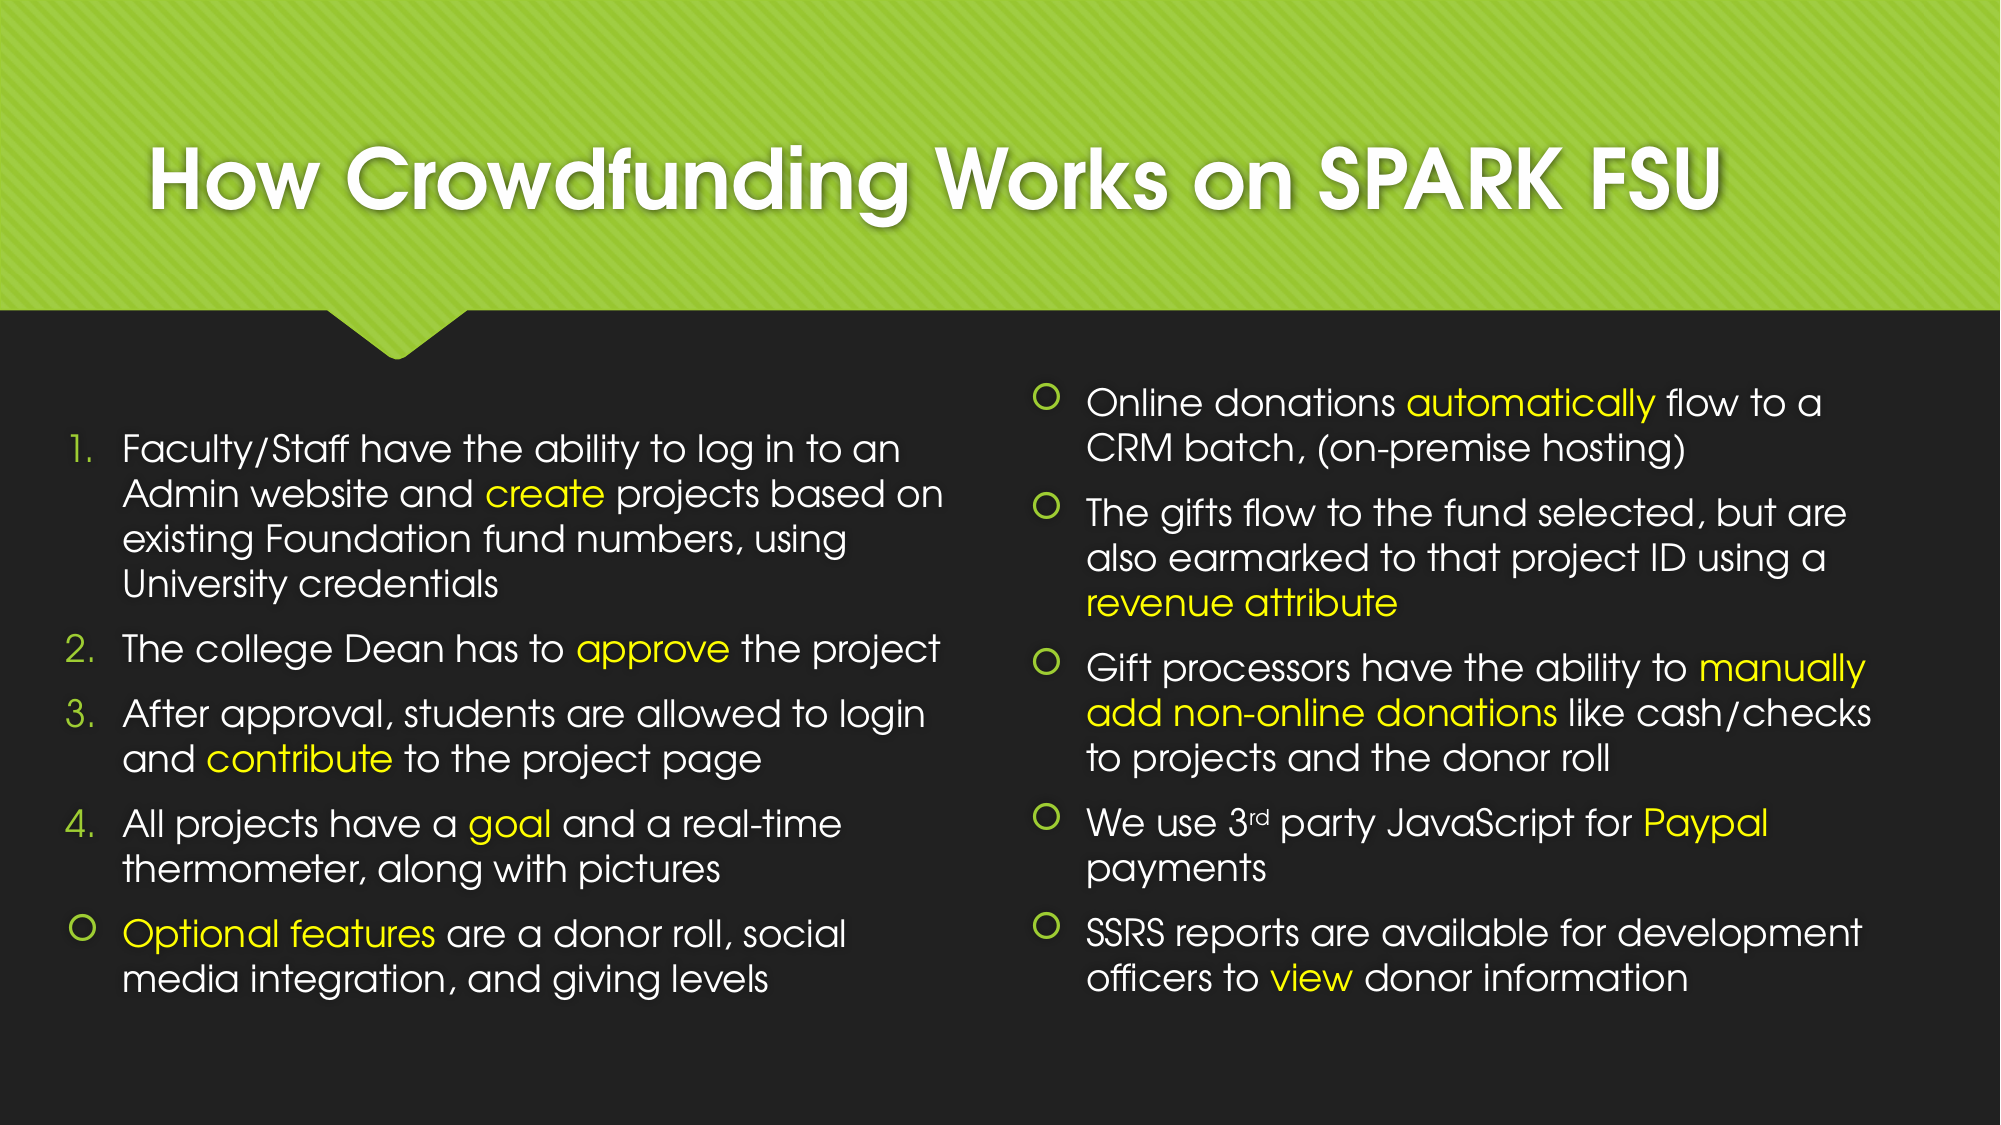

# How Crowdfunding Works on SPARK FSU
Faculty/Staff have the ability to log in to an Admin website and create projects based on existing Foundation fund numbers, using University credentials
The college Dean has to approve the project
After approval, students are allowed to login and contribute to the project page
All projects have a goal and a real-time thermometer, along with pictures
Optional features are a donor roll, social media integration, and giving levels
Online donations automatically flow to a CRM batch, (on-premise hosting)
The gifts flow to the fund selected, but are also earmarked to that project ID using a revenue attribute
Gift processors have the ability to manually add non-online donations like cash/checks to projects and the donor roll
We use 3rd party JavaScript for Paypal payments
SSRS reports are available for development officers to view donor information